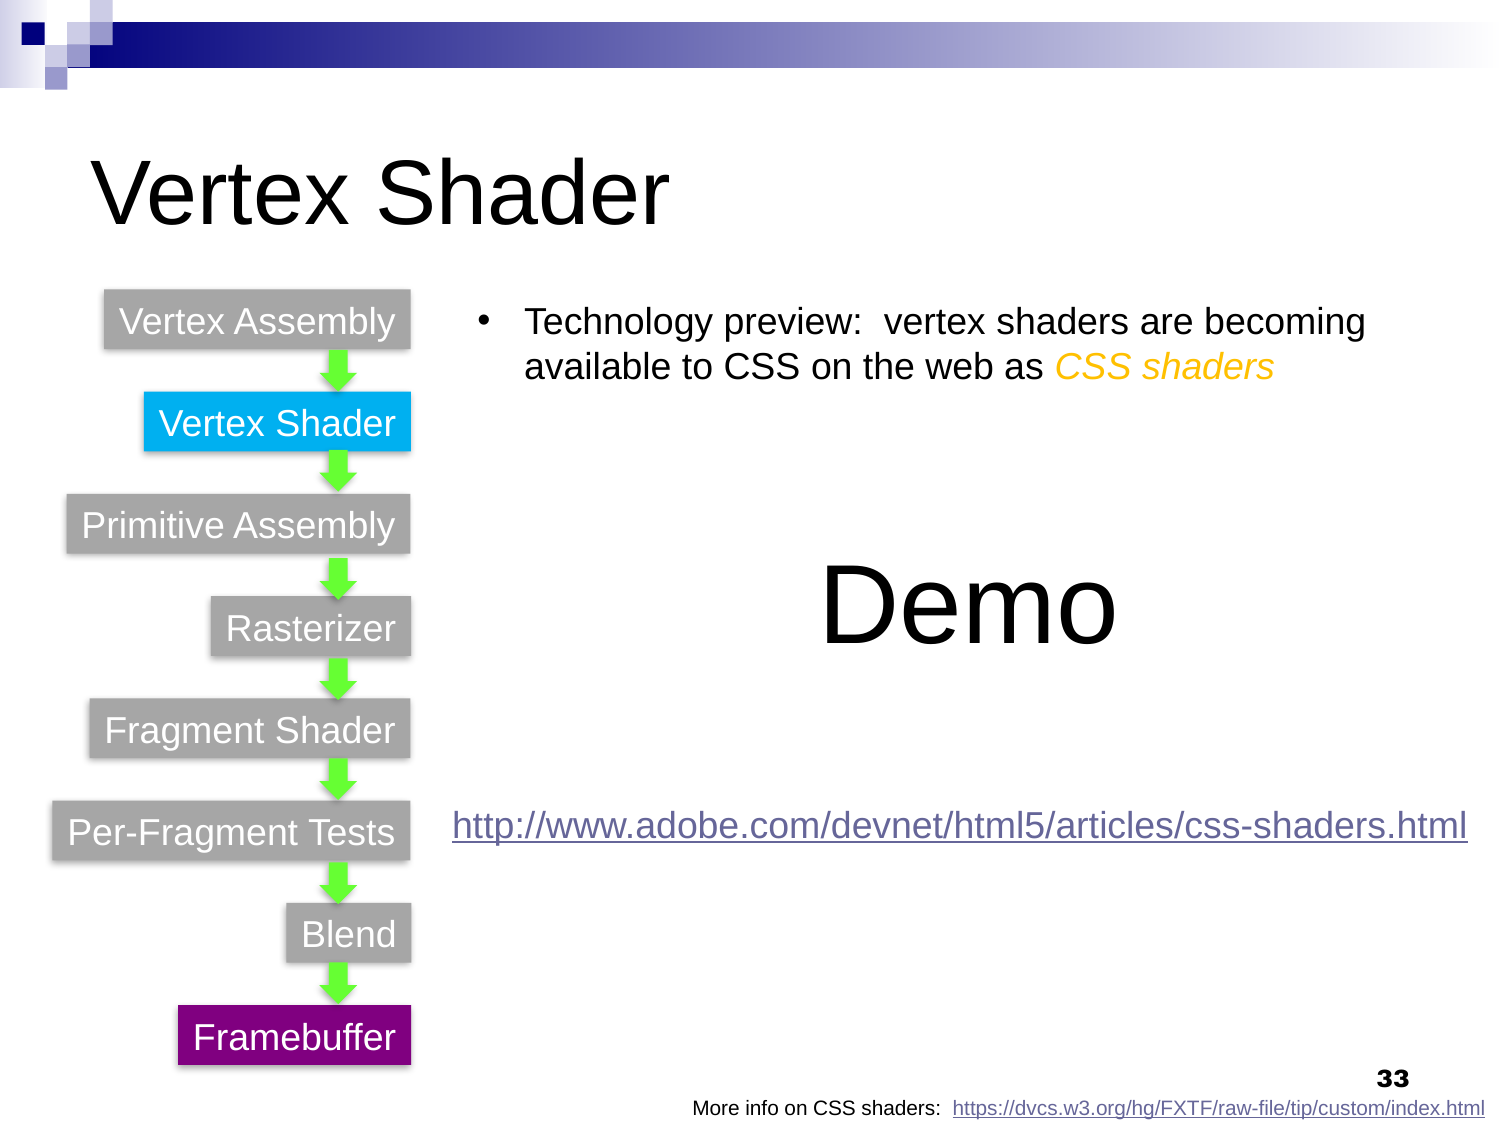

# Vertex Shader
Vertex Assembly
Technology preview:  vertex shaders are becoming available to CSS on the web as CSS shaders

Vertex Shader

Primitive Assembly
Demo

http://www.adobe.com/devnet/html5/articles/css-shaders.html

Rasterizer

Fragment Shader

Per-Fragment Tests

Blend

Framebuffer
33
More info on CSS shaders:  https://dvcs.w3.org/hg/FXTF/raw-file/tip/custom/index.html